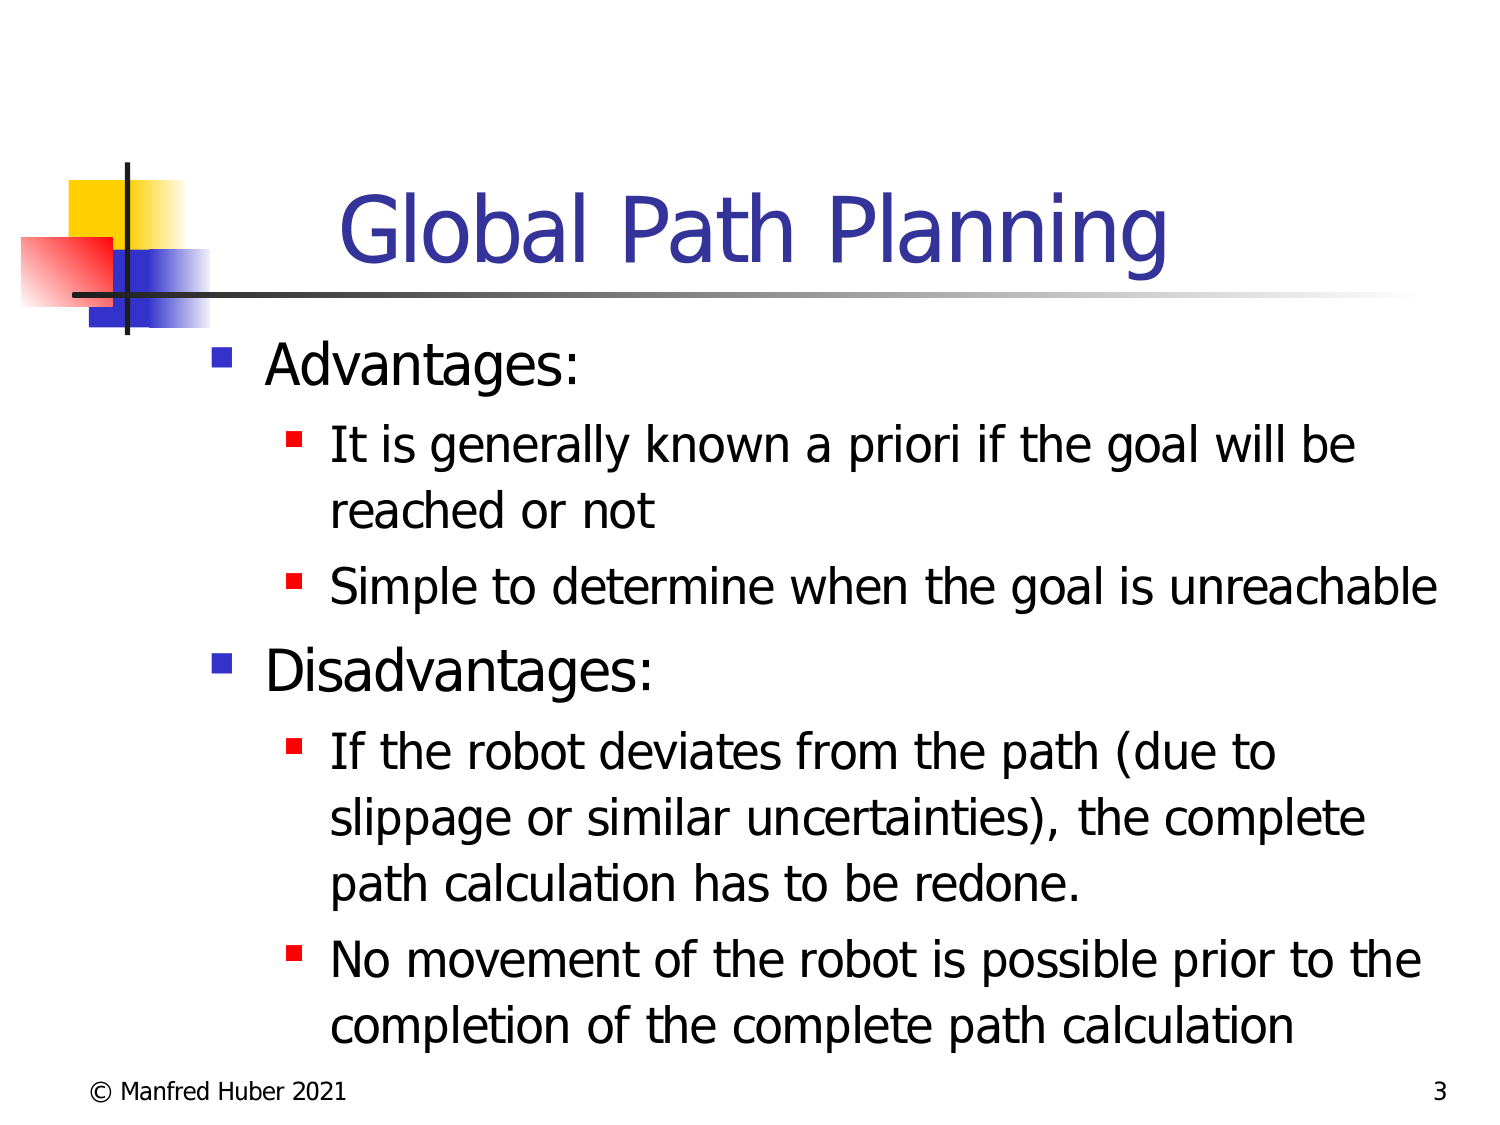

# Global Path Planning
Advantages:
It is generally known a priori if the goal will be reached or not
Simple to determine when the goal is unreachable
Disadvantages:
If the robot deviates from the path (due to slippage or similar uncertainties), the complete path calculation has to be redone.
No movement of the robot is possible prior to the completion of the complete path calculation
© Manfred Huber 2021
3